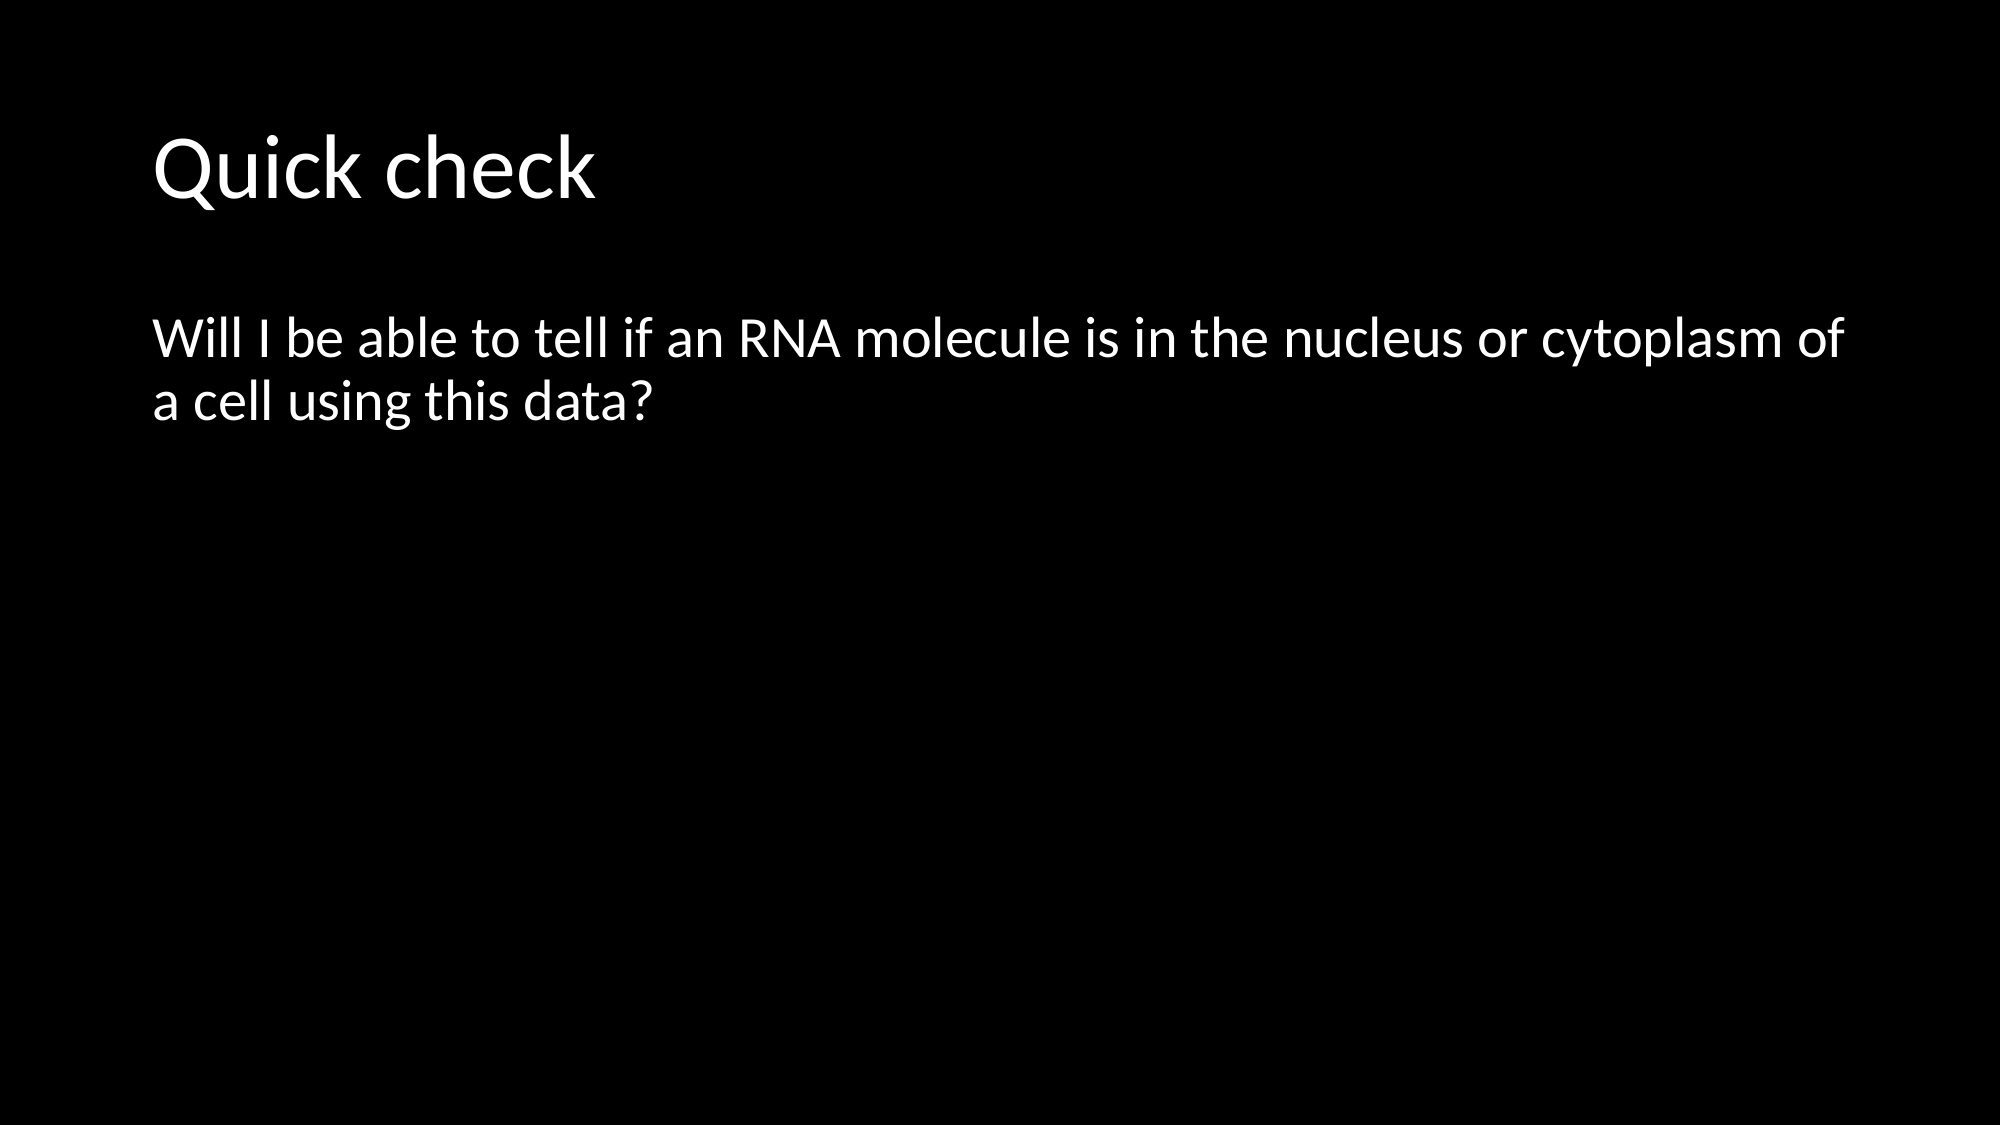

# Quick check
Will I be able to tell if an RNA molecule is in the nucleus or cytoplasm of a cell using this data?